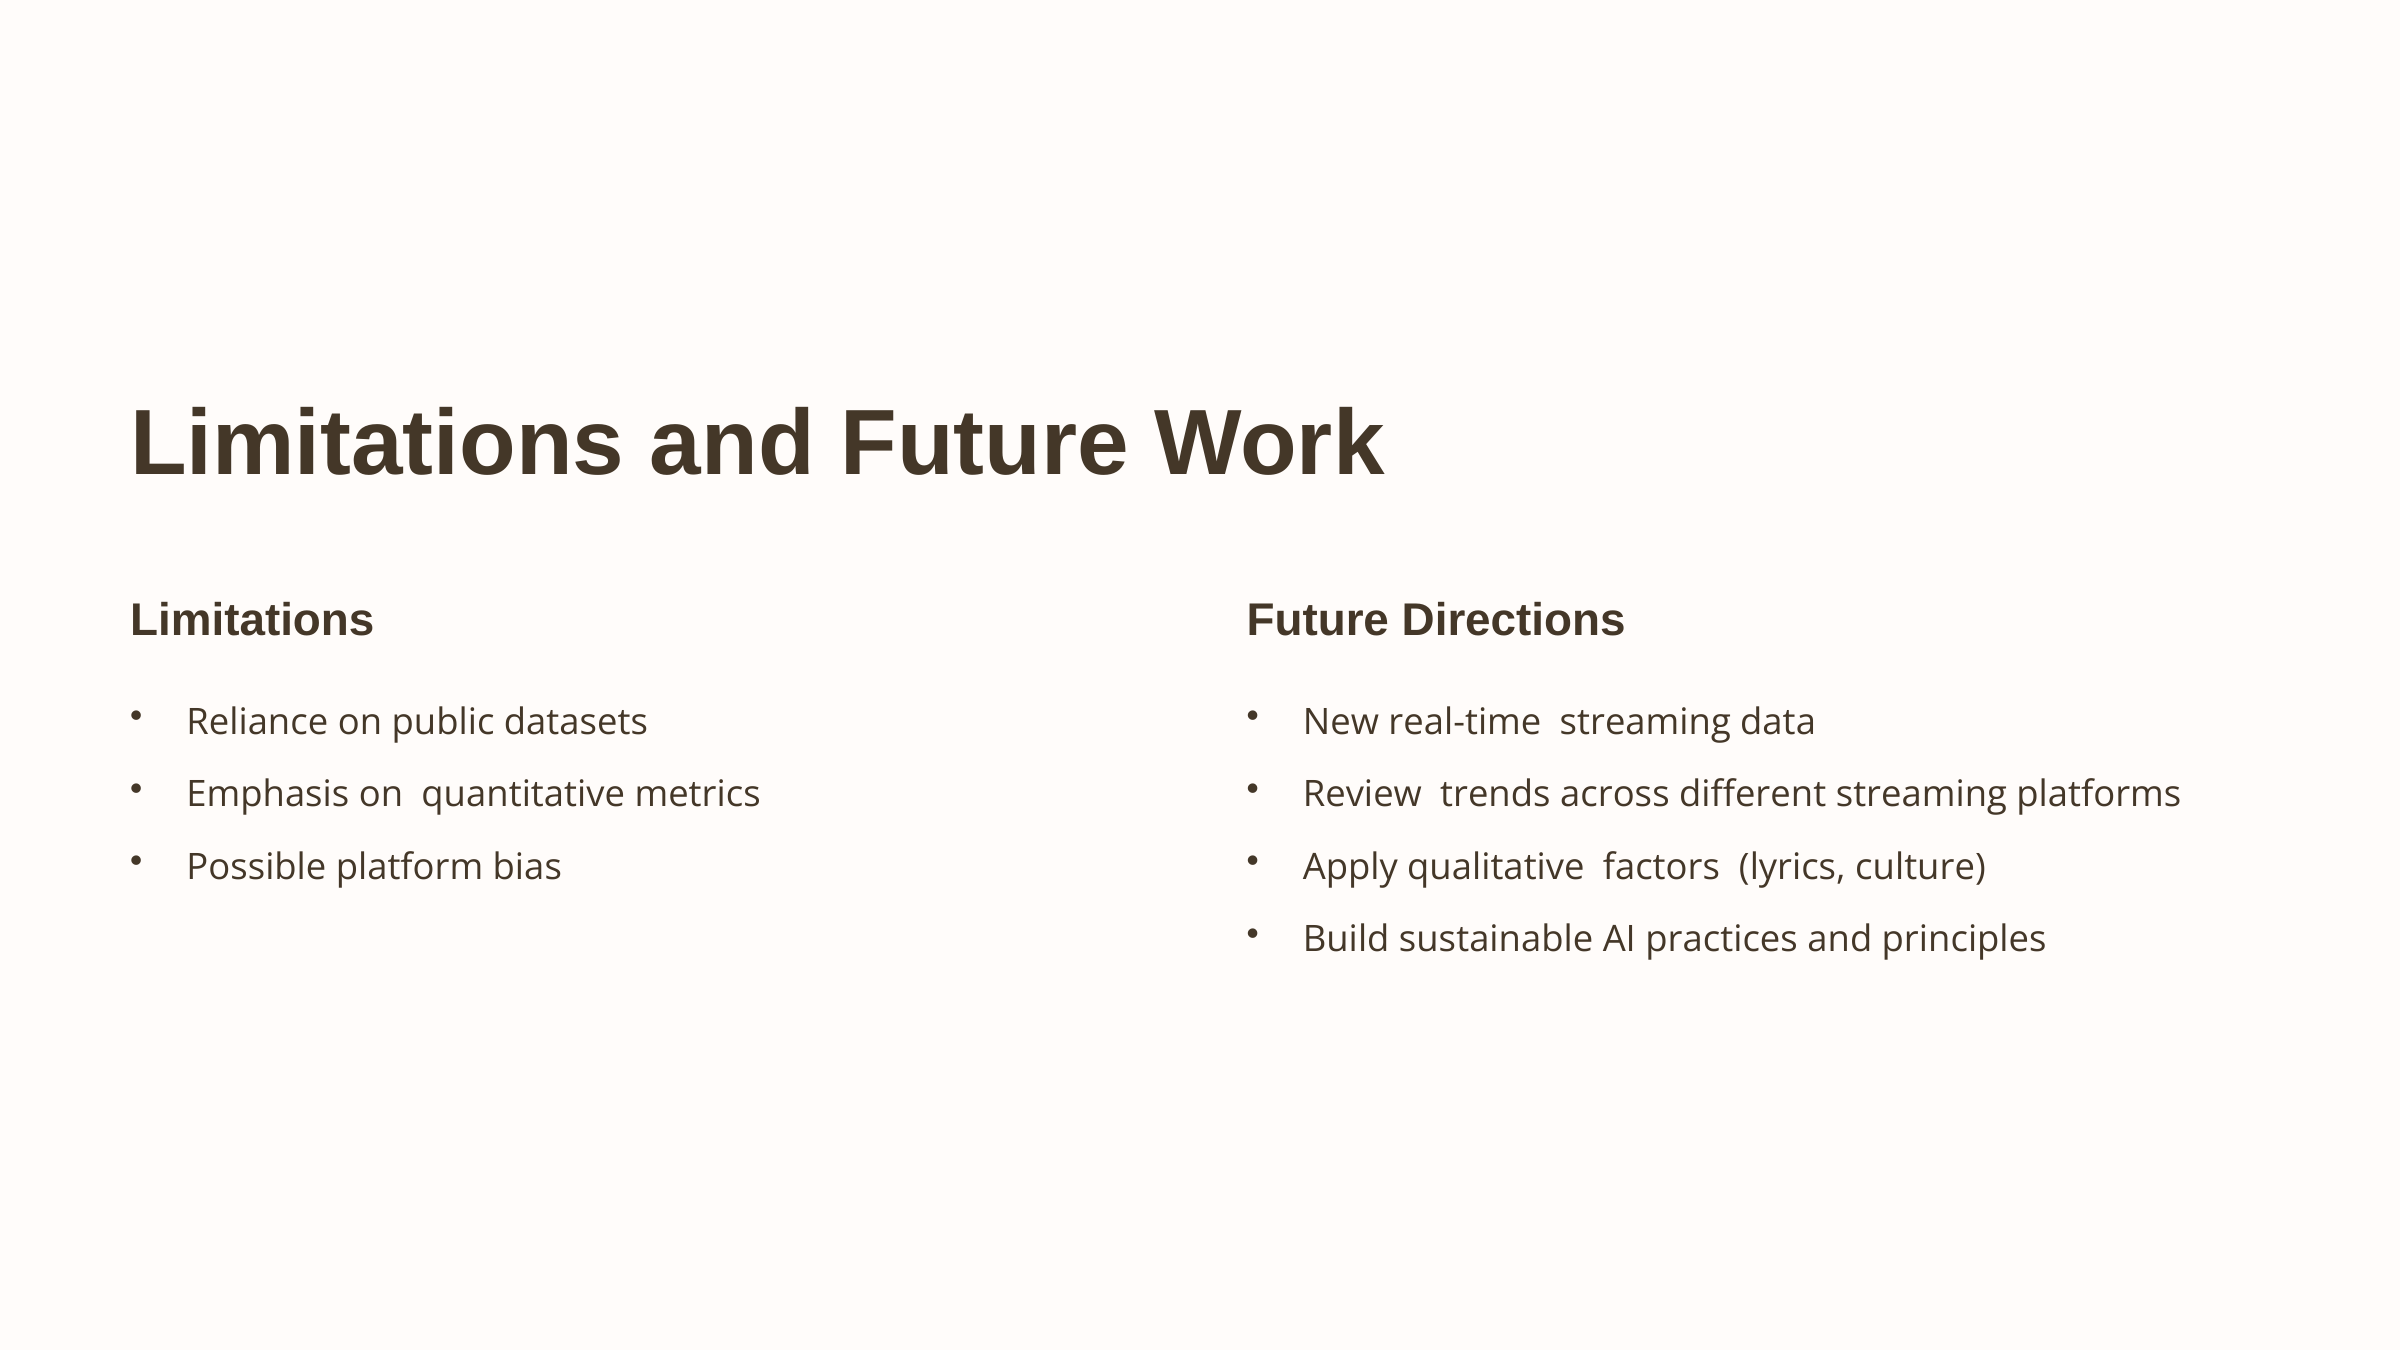

Limitations and Future Work
Limitations
Future Directions
Reliance on public datasets
New real-time streaming data
Emphasis on quantitative metrics
Review trends across different streaming platforms
Possible platform bias
Apply qualitative factors  (lyrics, culture)
Build sustainable AI practices and principles